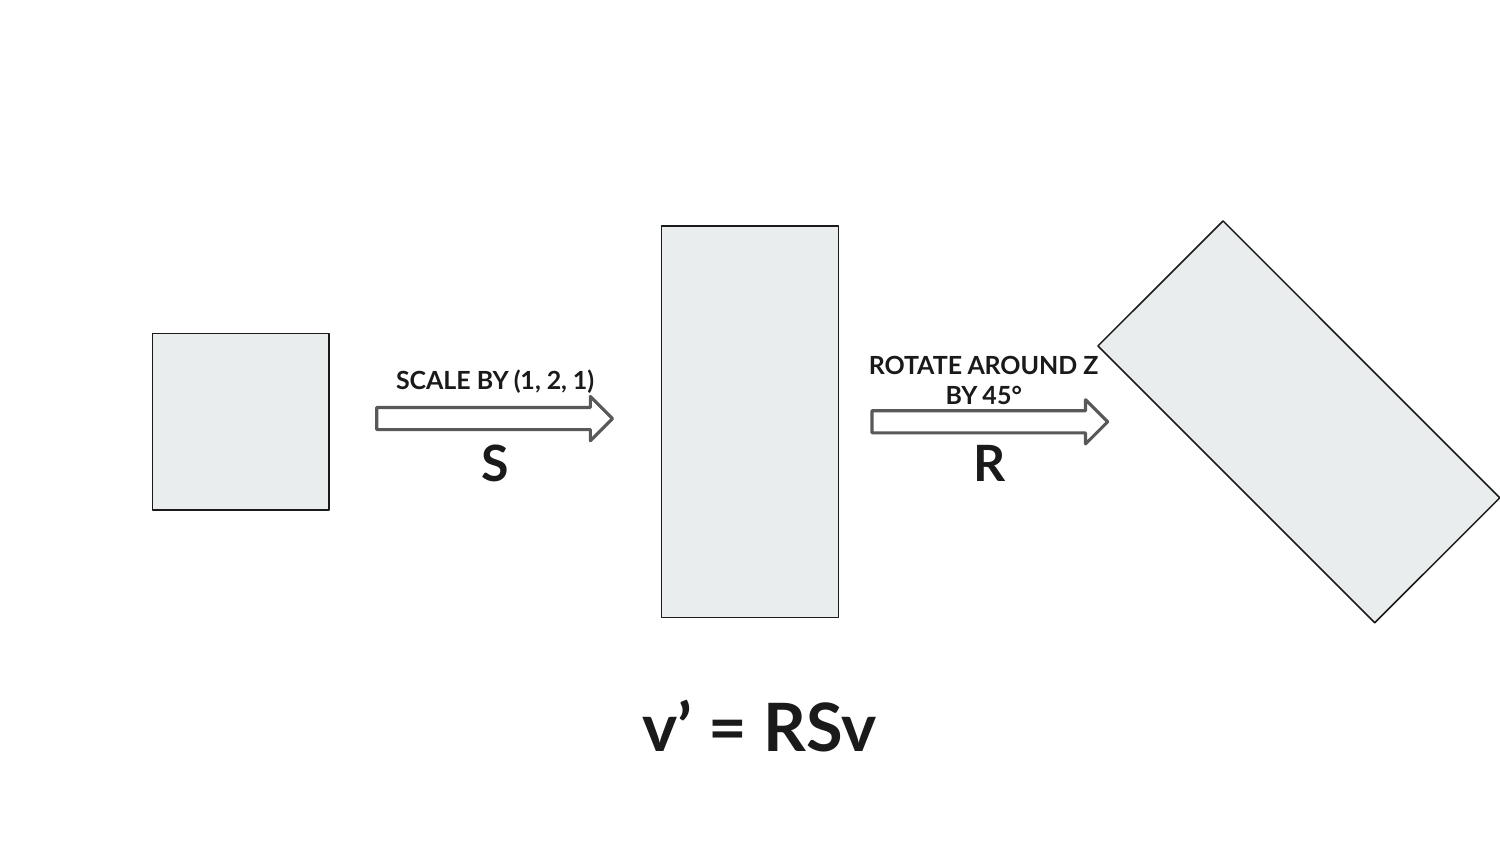

SCALE BY (1, 2, 1)
ROTATE AROUND Z BY 45°

S
R
v’ = RSv